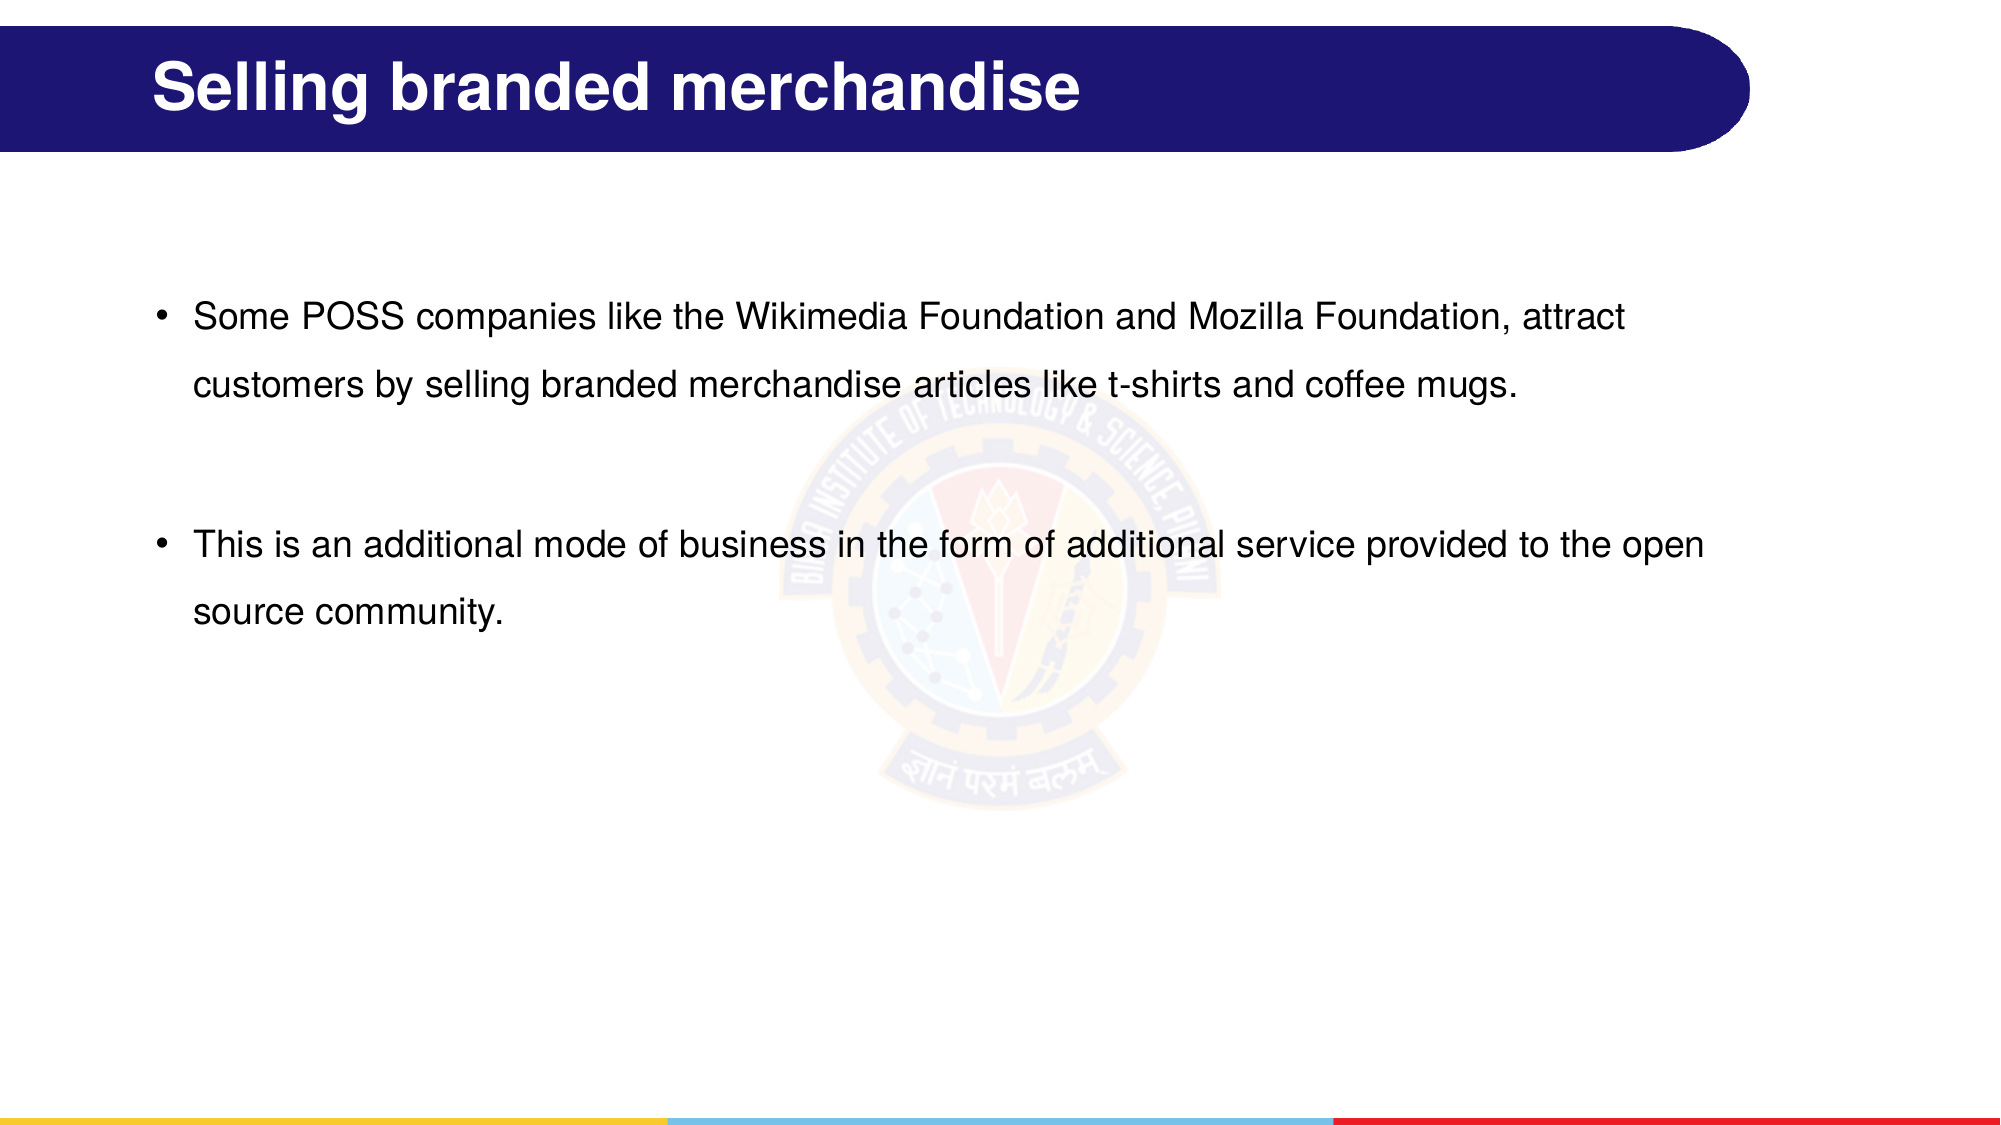

# Selling branded merchandise

Some POSS companies like the Wikimedia Foundation and Mozilla Foundation, attract customers by selling branded merchandise articles like t-shirts and coffee mugs.

This is an additional mode of business in the form of additional service provided to the open source community.